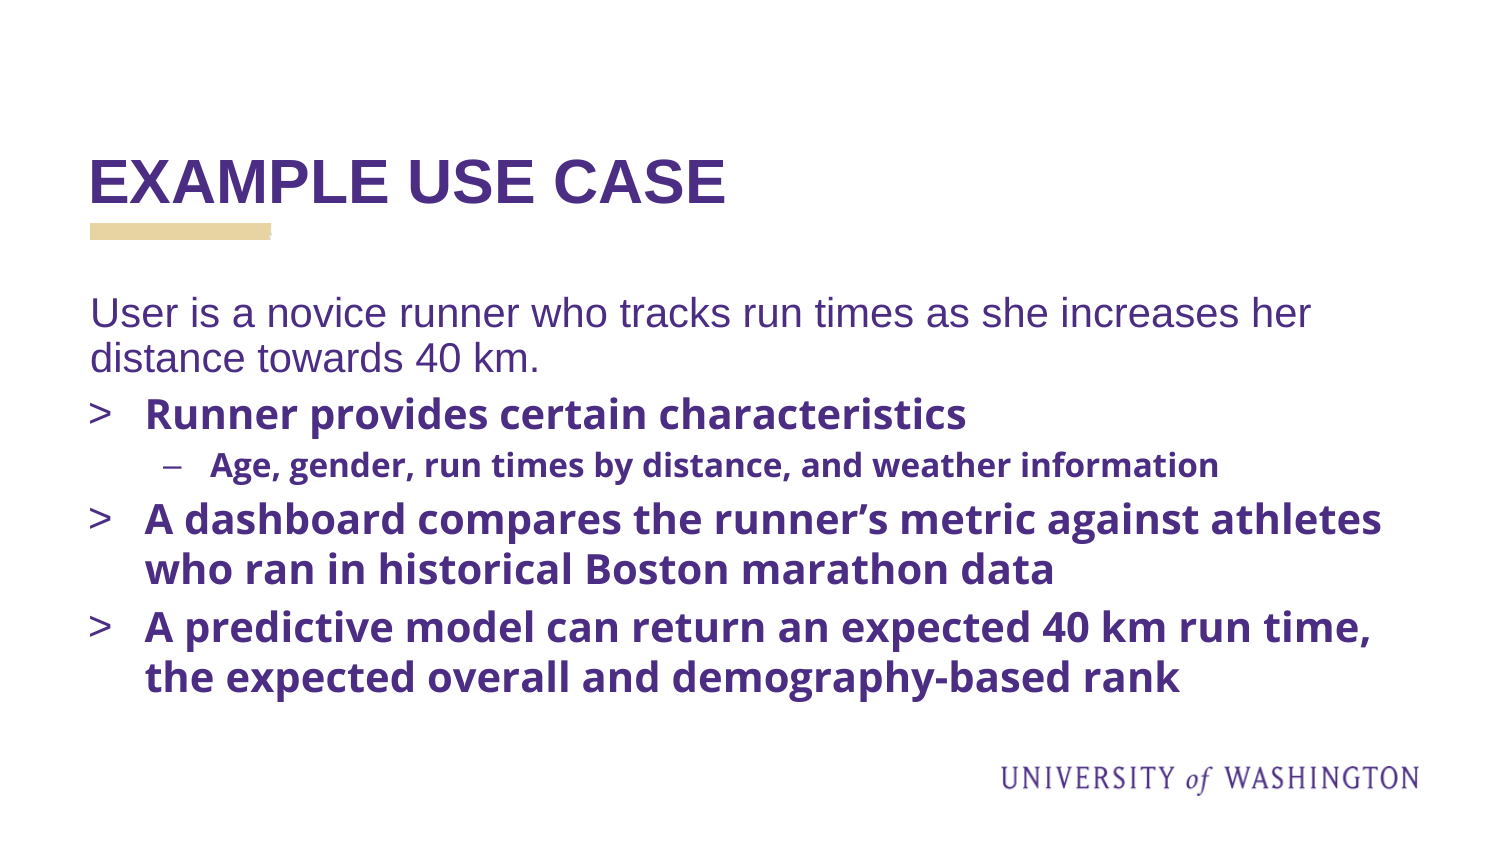

# EXAMPLE USE CASE
User is a novice runner who tracks run times as she increases her distance towards 40 km.
Runner provides certain characteristics
Age, gender, run times by distance, and weather information
A dashboard compares the runner’s metric against athletes who ran in historical Boston marathon data
A predictive model can return an expected 40 km run time, the expected overall and demography-based rank